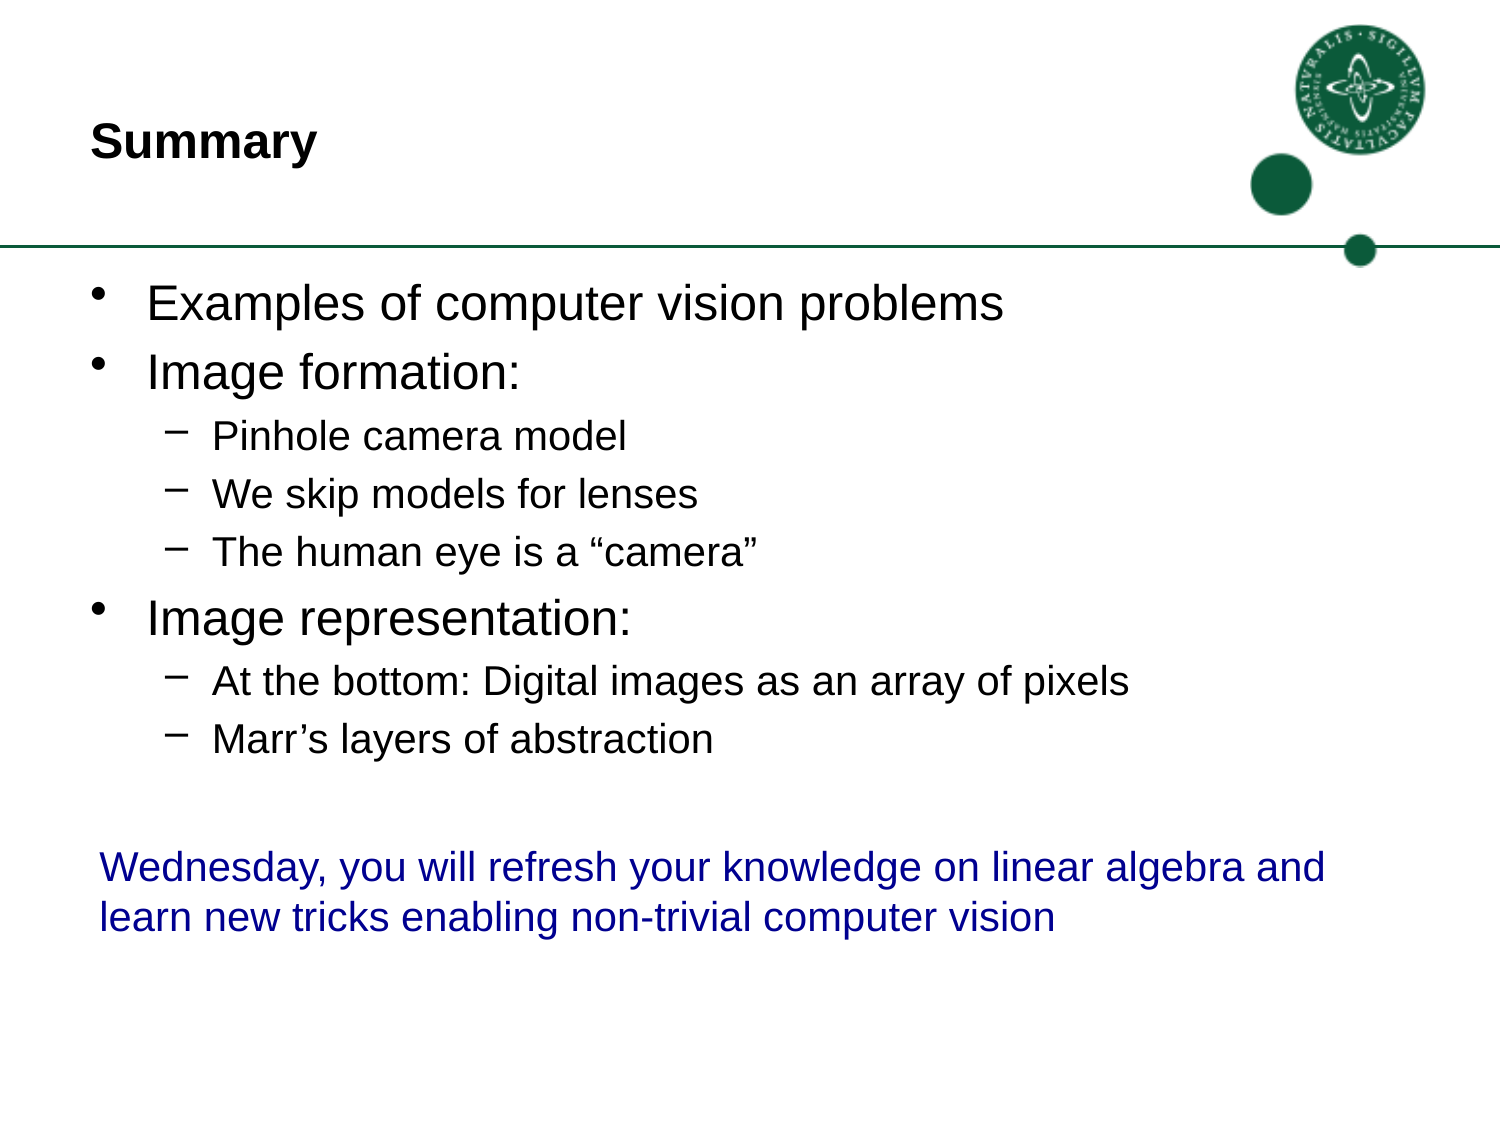

# Summary
Examples of computer vision problems
Image formation:
Pinhole camera model
We skip models for lenses
The human eye is a “camera”
Image representation:
At the bottom: Digital images as an array of pixels
Marr’s layers of abstraction

Wednesday, you will refresh your knowledge on linear algebra and learn new tricks enabling non-trivial computer vision